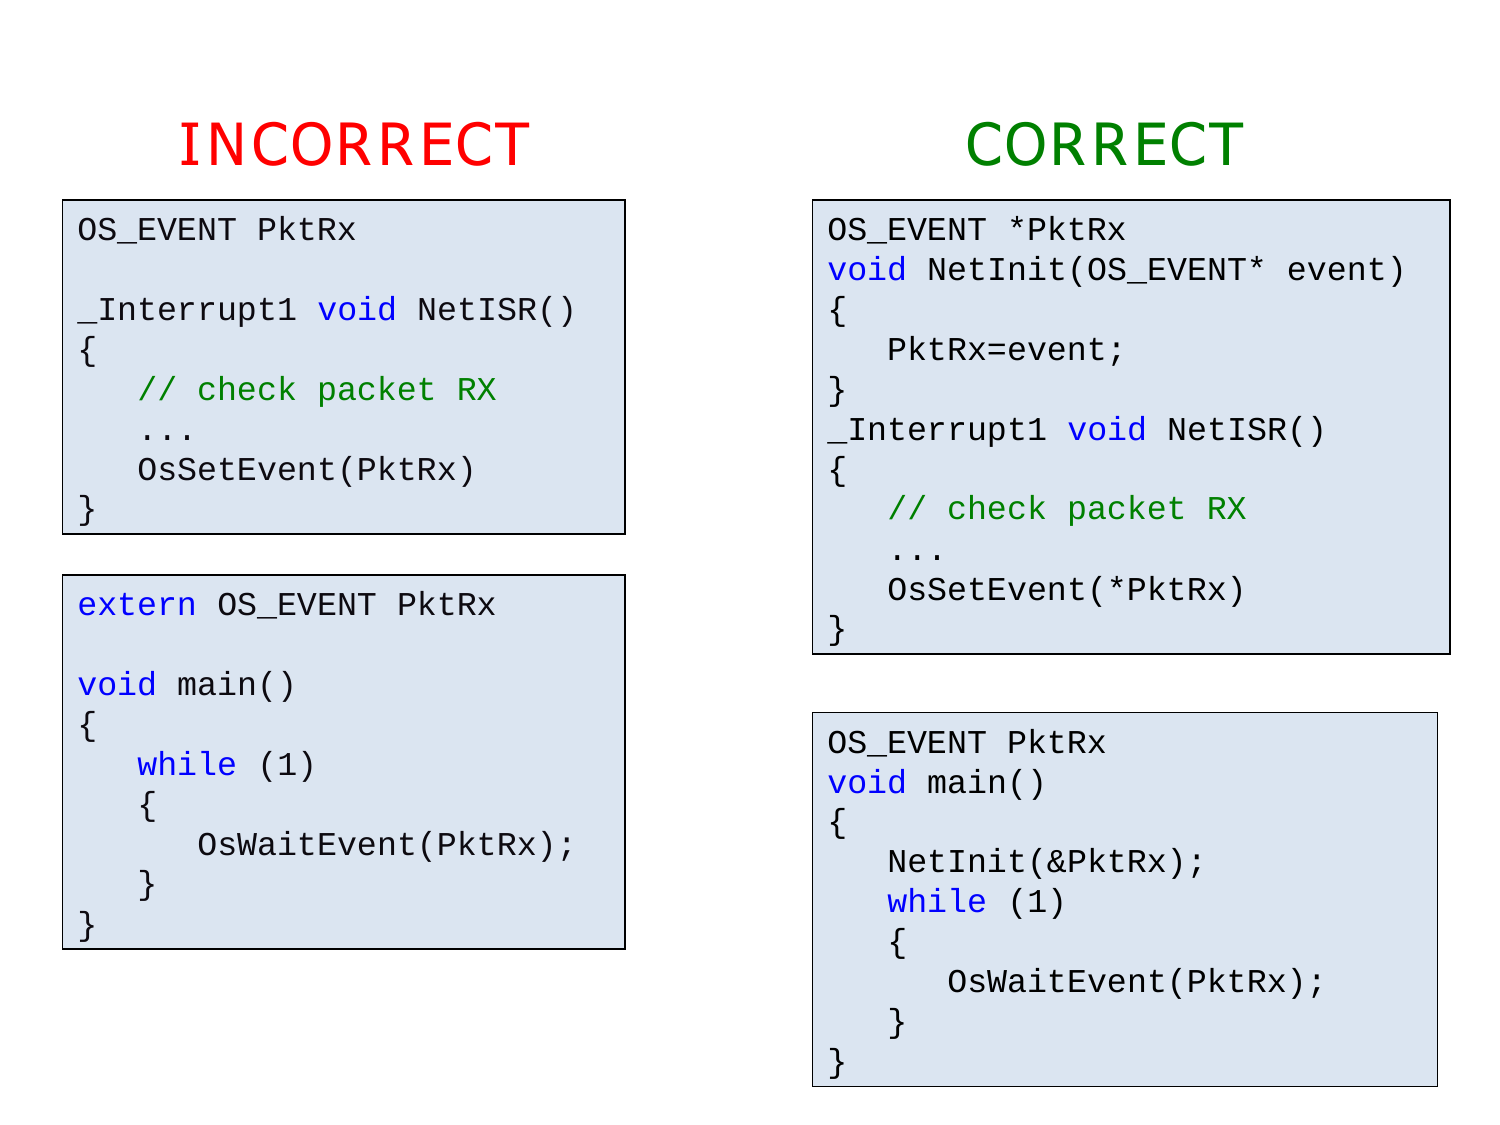

INCORRECT
CORRECT
OS_EVENT PktRx

_Interrupt1 void NetISR()
{
   // check packet RX
   ...
   OsSetEvent(PktRx)
}
OS_EVENT *PktRx
void NetInit(OS_EVENT* event)
{
   PktRx=event;
}
_Interrupt1 void NetISR()
{
   // check packet RX
   ...
   OsSetEvent(*PktRx)
}
extern OS_EVENT PktRx

void main()
{
   while (1)
   {
      OsWaitEvent(PktRx);
   }
}
OS_EVENT PktRx
void main()
{
   NetInit(&PktRx);
   while (1)
   {
      OsWaitEvent(PktRx);
   }
}